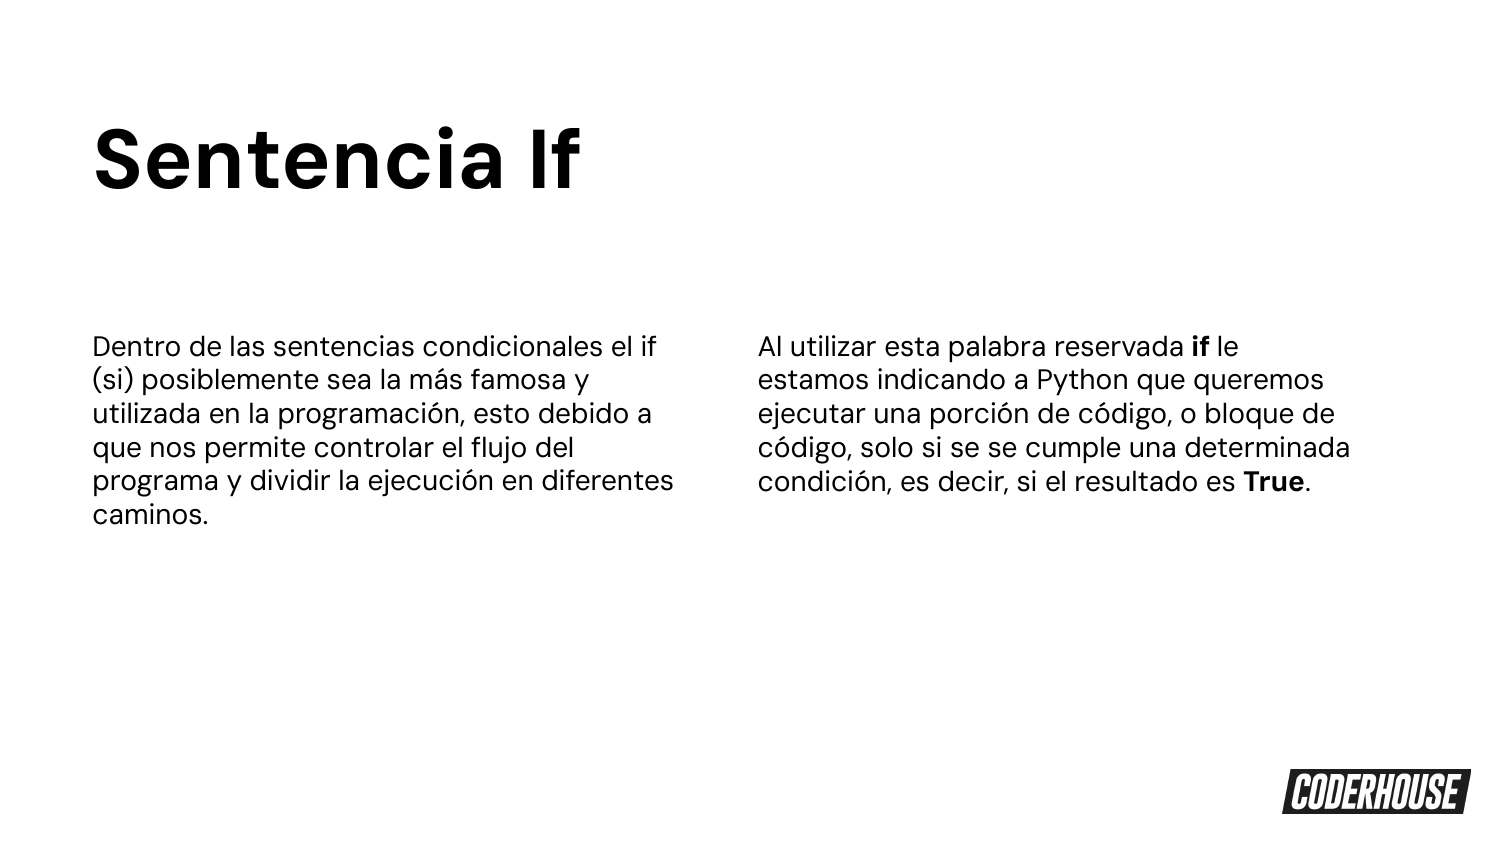

Sentencia If
Dentro de las sentencias condicionales el if (si) posiblemente sea la más famosa y utilizada en la programación, esto debido a que nos permite controlar el flujo del programa y dividir la ejecución en diferentes caminos.
Al utilizar esta palabra reservada if le estamos indicando a Python que queremos ejecutar una porción de código, o bloque de código, solo si se se cumple una determinada condición, es decir, si el resultado es True.